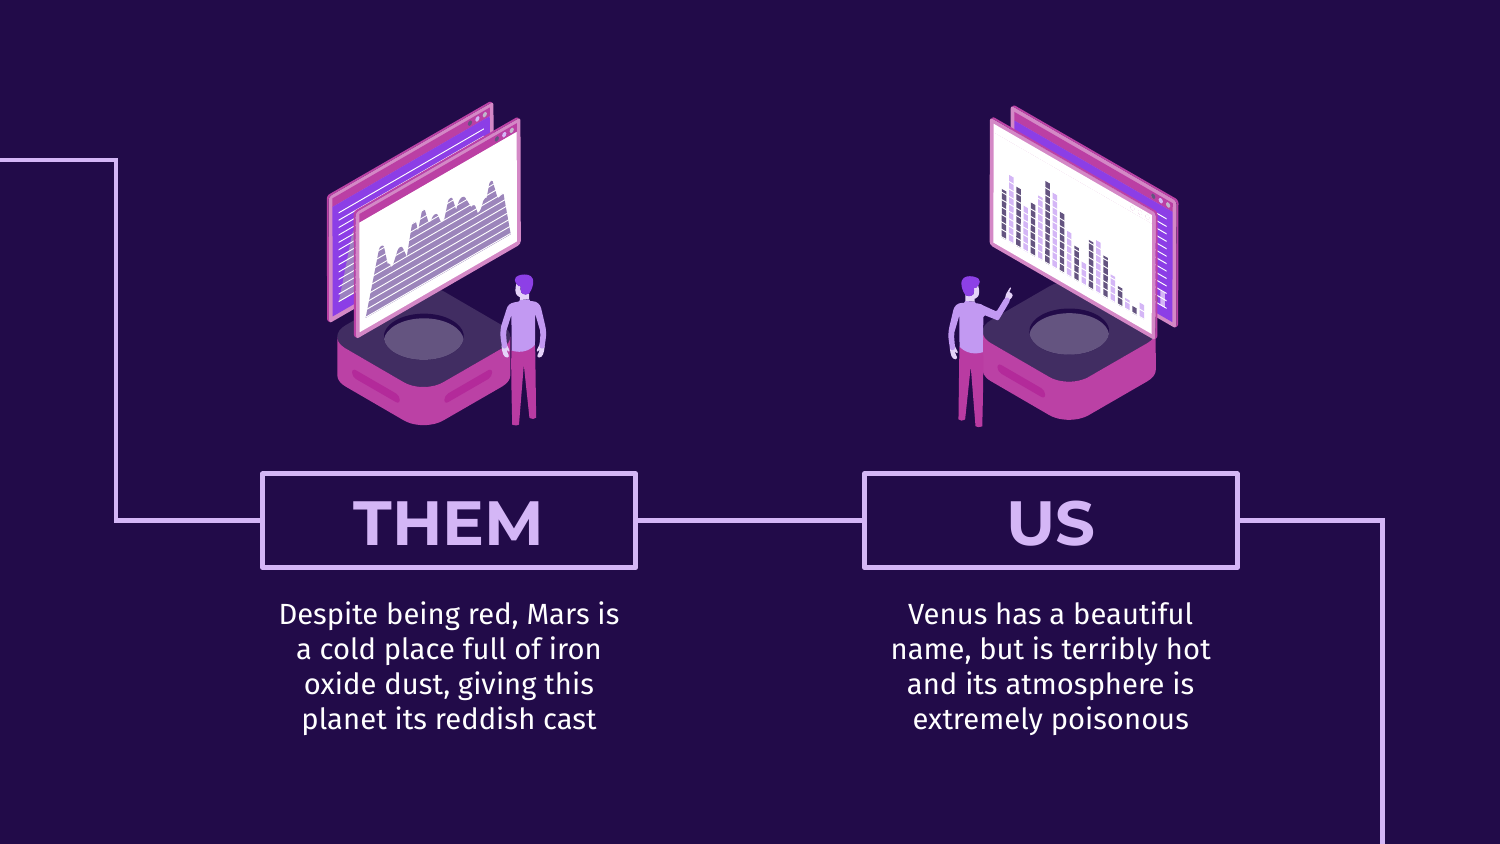

# THEM
US
Despite being red, Mars is a cold place full of iron oxide dust, giving this planet its reddish cast
Venus has a beautiful name, but is terribly hot and its atmosphere is extremely poisonous